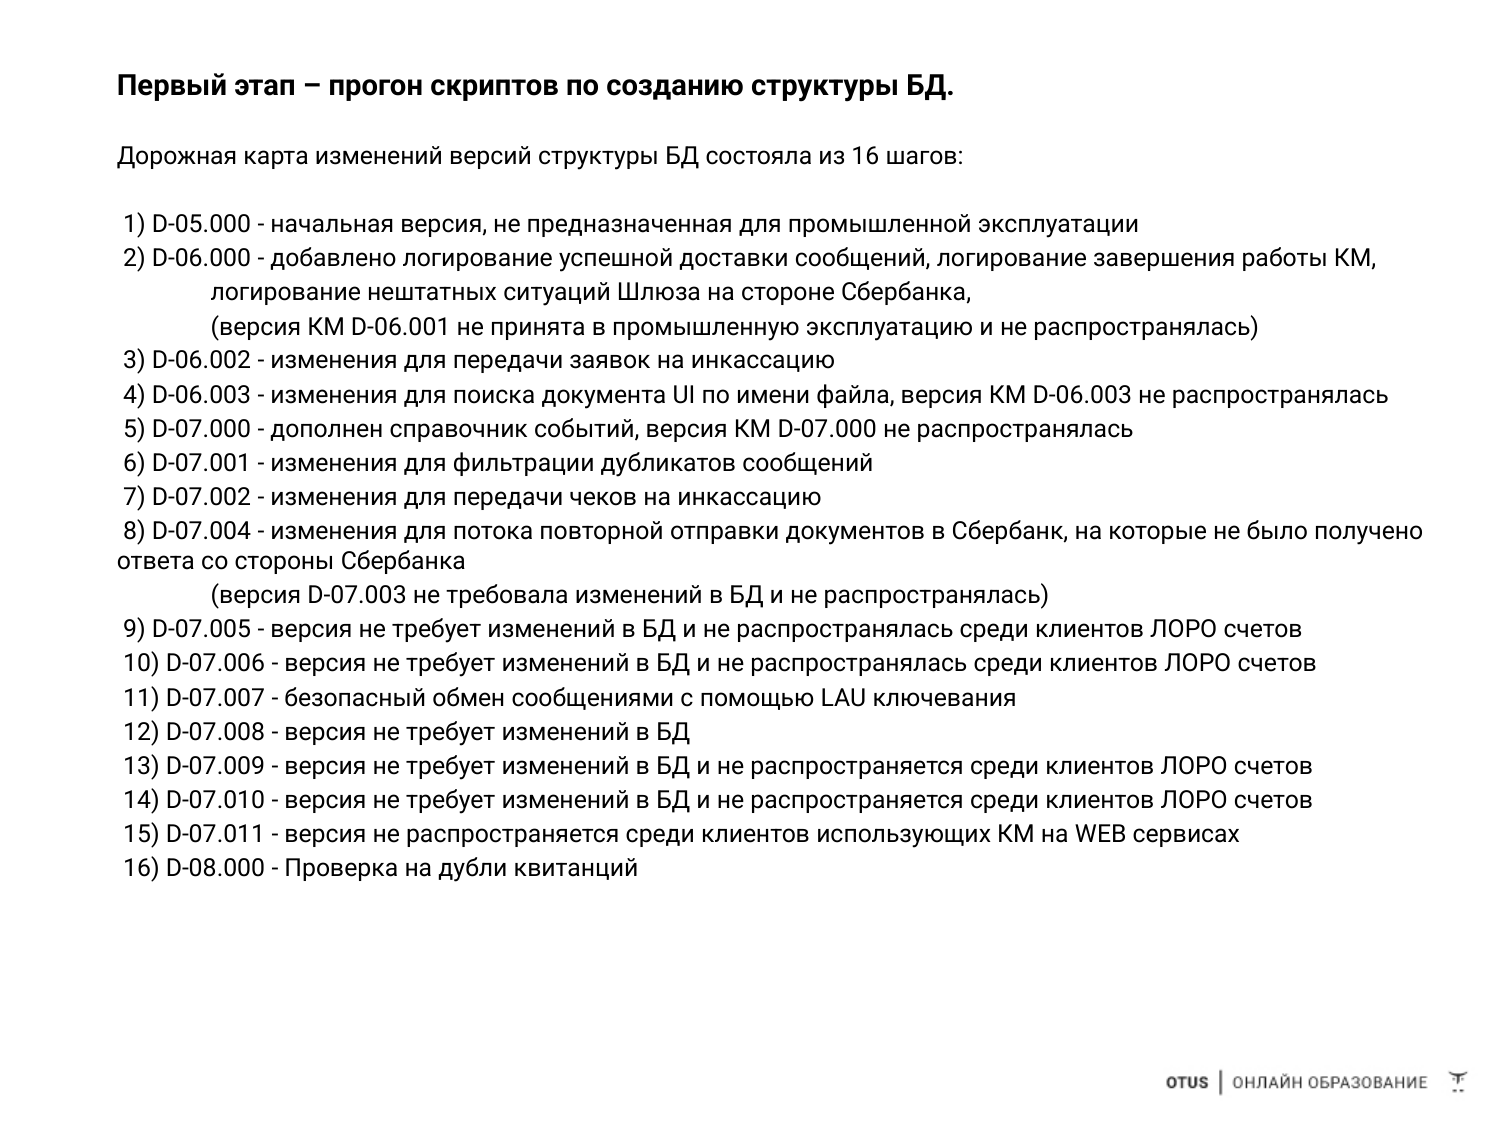

Первый этап – прогон скриптов по созданию структуры БД.

Дорожная карта изменений версий структуры БД состояла из 16 шагов:

 1) D-05.000 - начальная версия, не предназначенная для промышленной эксплуатации
 2) D-06.000 - добавлено логирование успешной доставки сообщений, логирование завершения работы КМ,
               логирование нештатных ситуаций Шлюза на стороне Сбербанка,
               (версия КМ D-06.001 не принята в промышленную эксплуатацию и не распространялась)
 3) D-06.002 - изменения для передачи заявок на инкассацию
 4) D-06.003 - изменения для поиска документа UI по имени файла, версия КМ D-06.003 не распространялась
 5) D-07.000 - дополнен справочник событий, версия КМ D-07.000 не распространялась
 6) D-07.001 - изменения для фильтрации дубликатов сообщений
 7) D-07.002 - изменения для передачи чеков на инкассацию
 8) D-07.004 - изменения для потока повторной отправки документов в Сбербанк, на которые не было получено ответа со стороны Сбербанка
               (версия D-07.003 не требовала изменений в БД и не распространялась)
 9) D-07.005 - версия не требует изменений в БД и не распространялась среди клиентов ЛОРО счетов
 10) D-07.006 - версия не требует изменений в БД и не распространялась среди клиентов ЛОРО счетов
 11) D-07.007 - безопасный обмен сообщениями с помощью LAU ключевания
 12) D-07.008 - версия не требует изменений в БД
 13) D-07.009 - версия не требует изменений в БД и не распространяется среди клиентов ЛОРО счетов
 14) D-07.010 - версия не требует изменений в БД и не распространяется среди клиентов ЛОРО счетов
 15) D-07.011 - версия не распространяется среди клиентов использующих КМ на WEB сервисах
 16) D-08.000 - Проверка на дубли квитанций